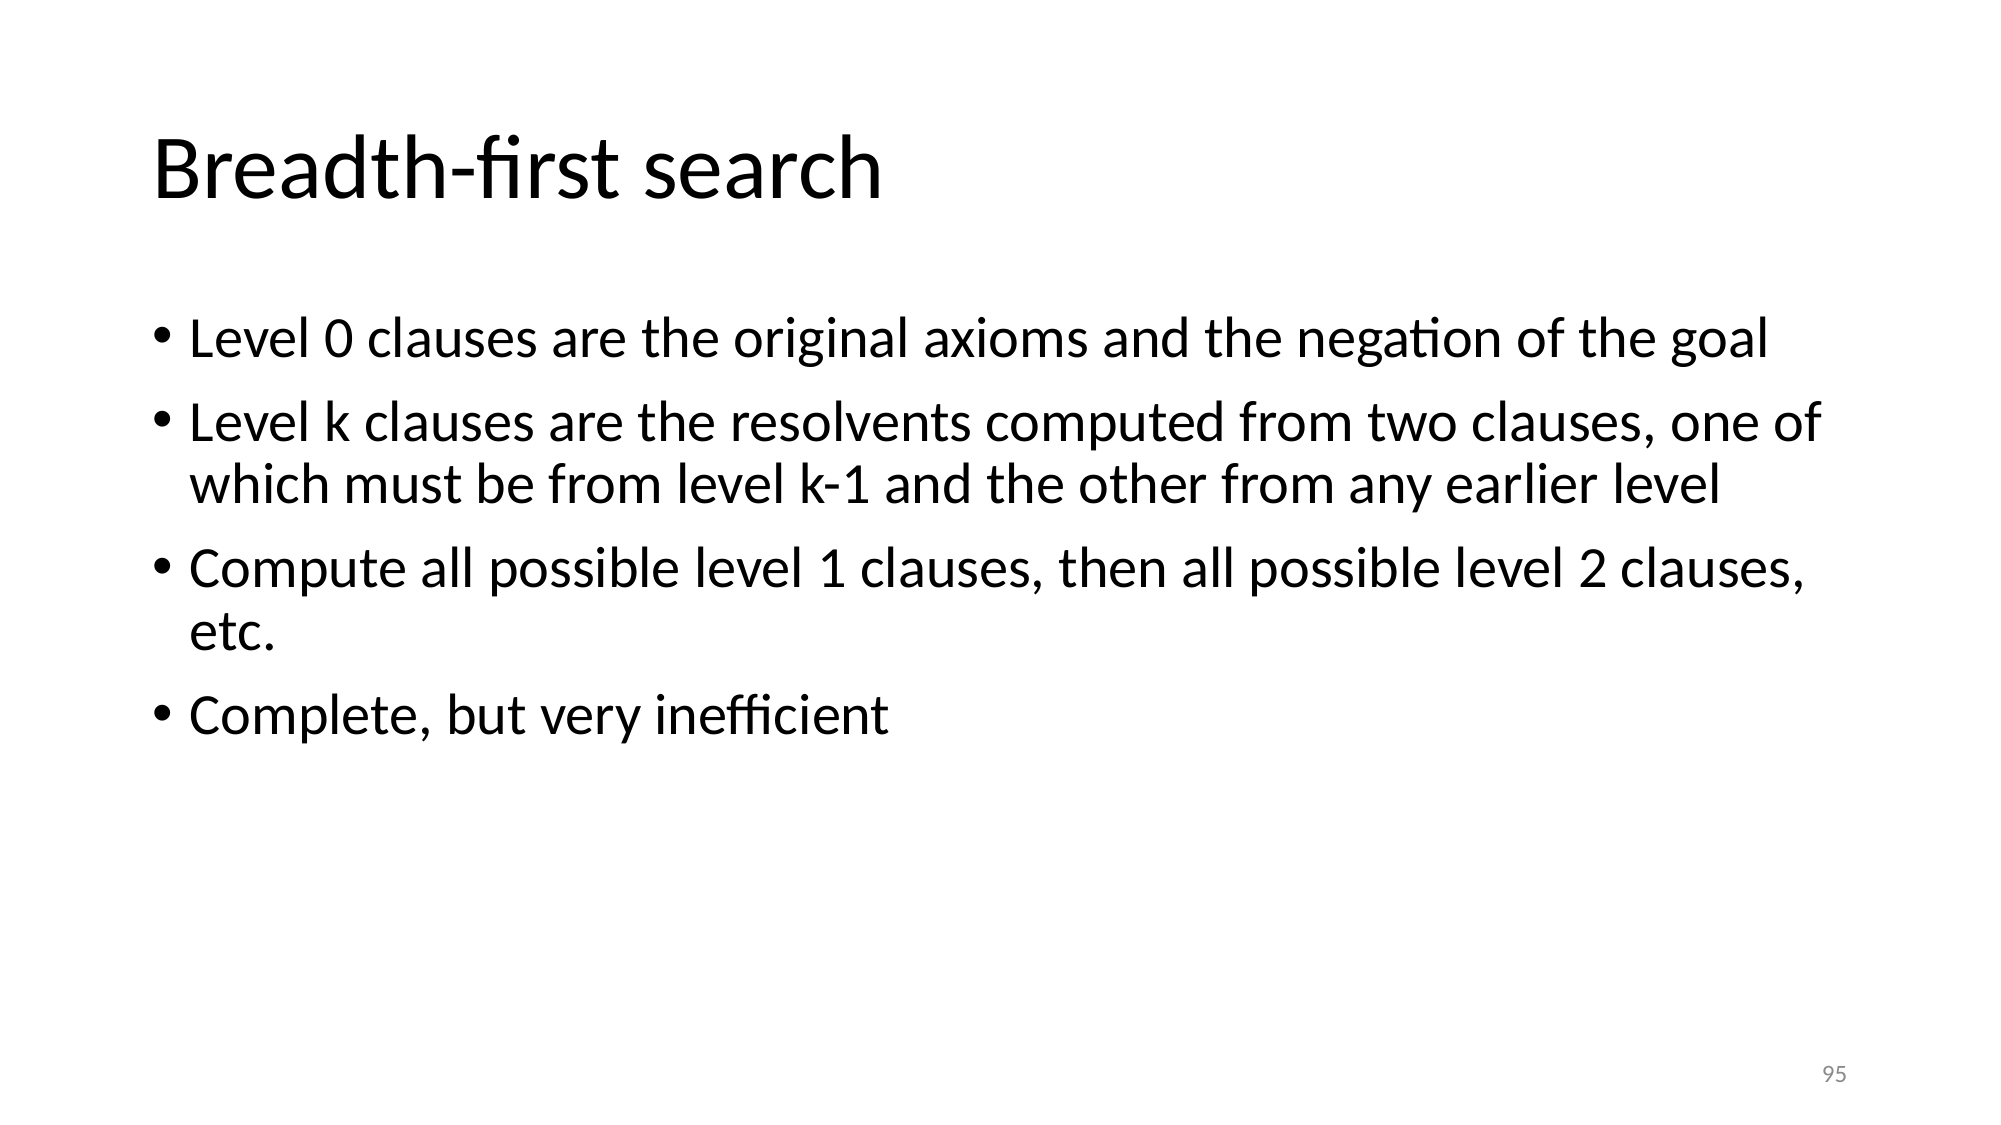

# Breadth-first search
Level 0 clauses are the original axioms and the negation of the goal
Level k clauses are the resolvents computed from two clauses, one of which must be from level k-1 and the other from any earlier level
Compute all possible level 1 clauses, then all possible level 2 clauses, etc.
Complete, but very inefficient

95